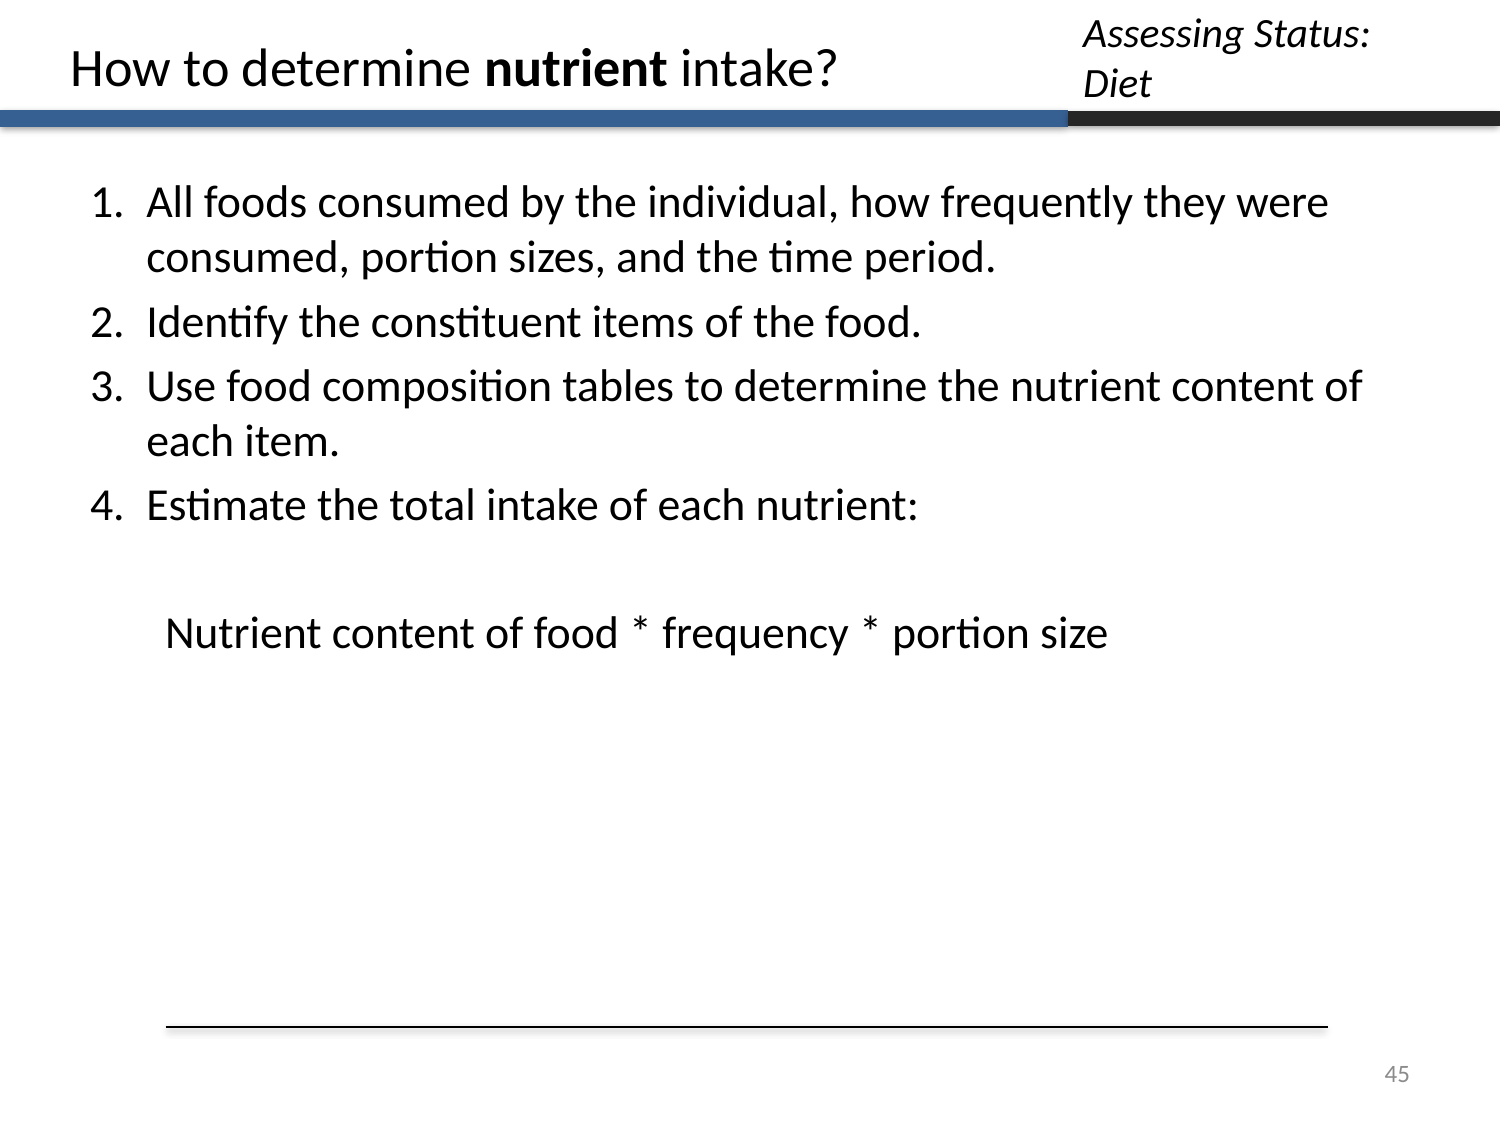

Assessing Status:
Diet
How to determine nutrient intake?
All foods consumed by the individual, how frequently they were consumed, portion sizes, and the time period.
Identify the constituent items of the food.
Use food composition tables to determine the nutrient content of each item.
Estimate the total intake of each nutrient:

Nutrient content of food * frequency * portion size
45